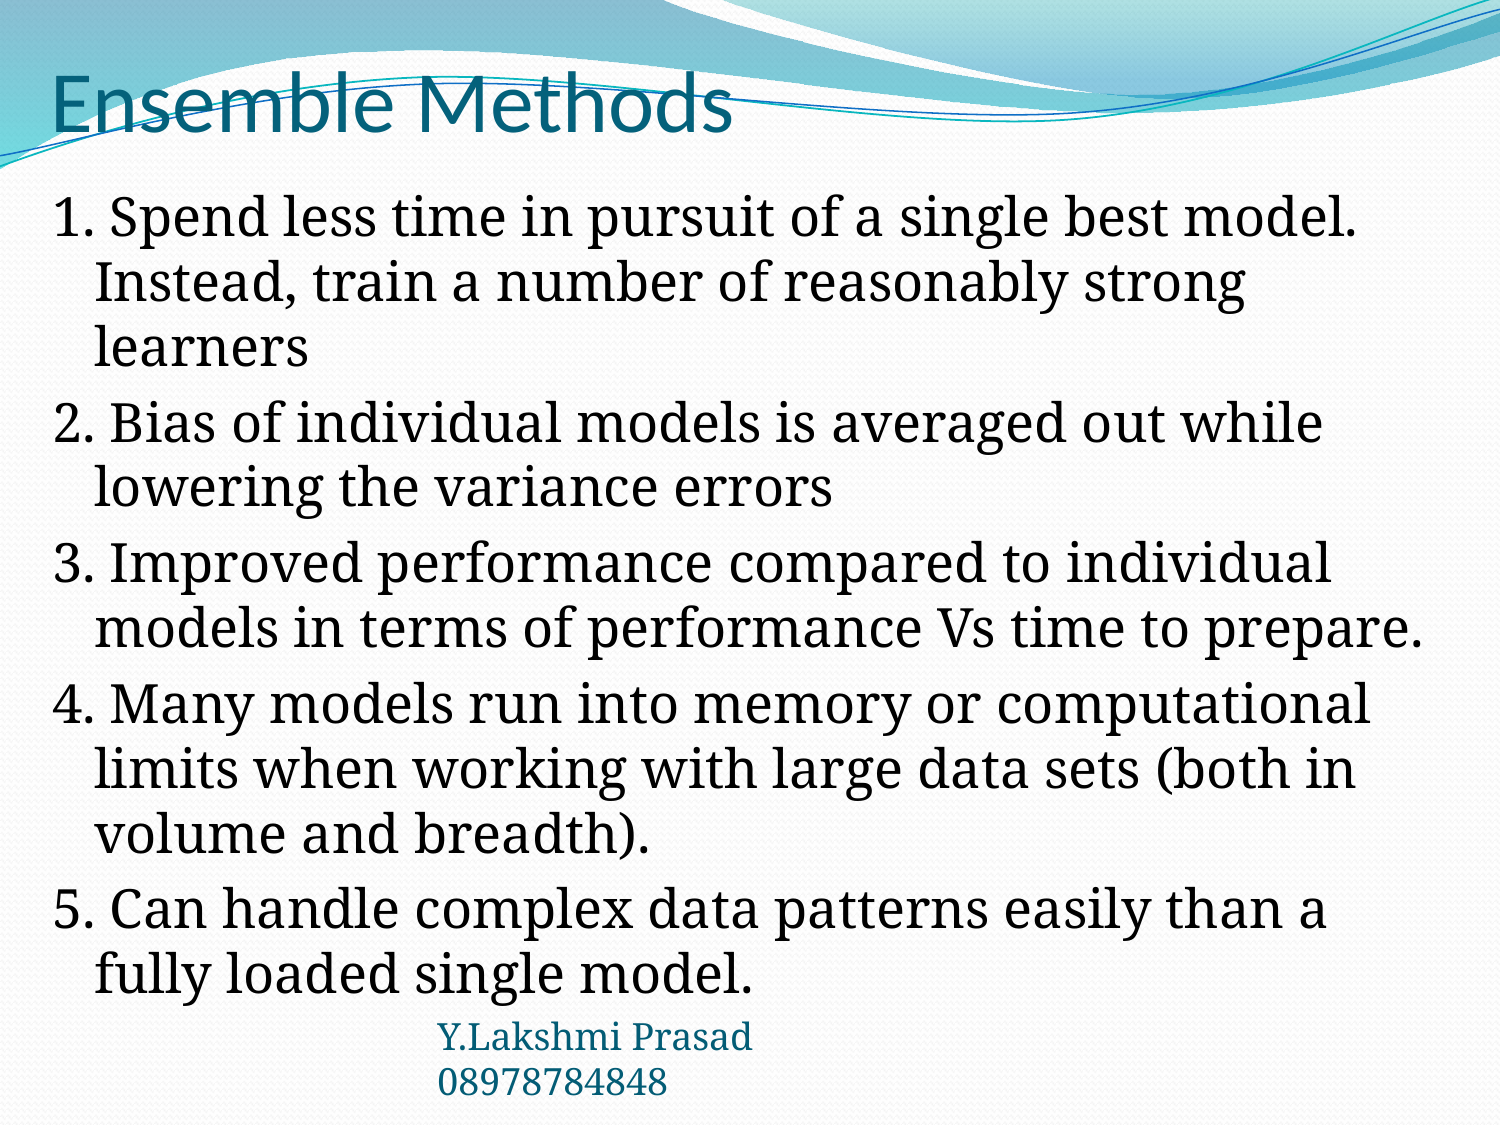

# Ensemble Methods
1. Spend less time in pursuit of a single best model. Instead, train a number of reasonably strong learners
2. Bias of individual models is averaged out while lowering the variance errors
3. Improved performance compared to individual models in terms of performance Vs time to prepare.
4. Many models run into memory or computational limits when working with large data sets (both in volume and breadth).
5. Can handle complex data patterns easily than a fully loaded single model.

Y.Lakshmi Prasad 08978784848